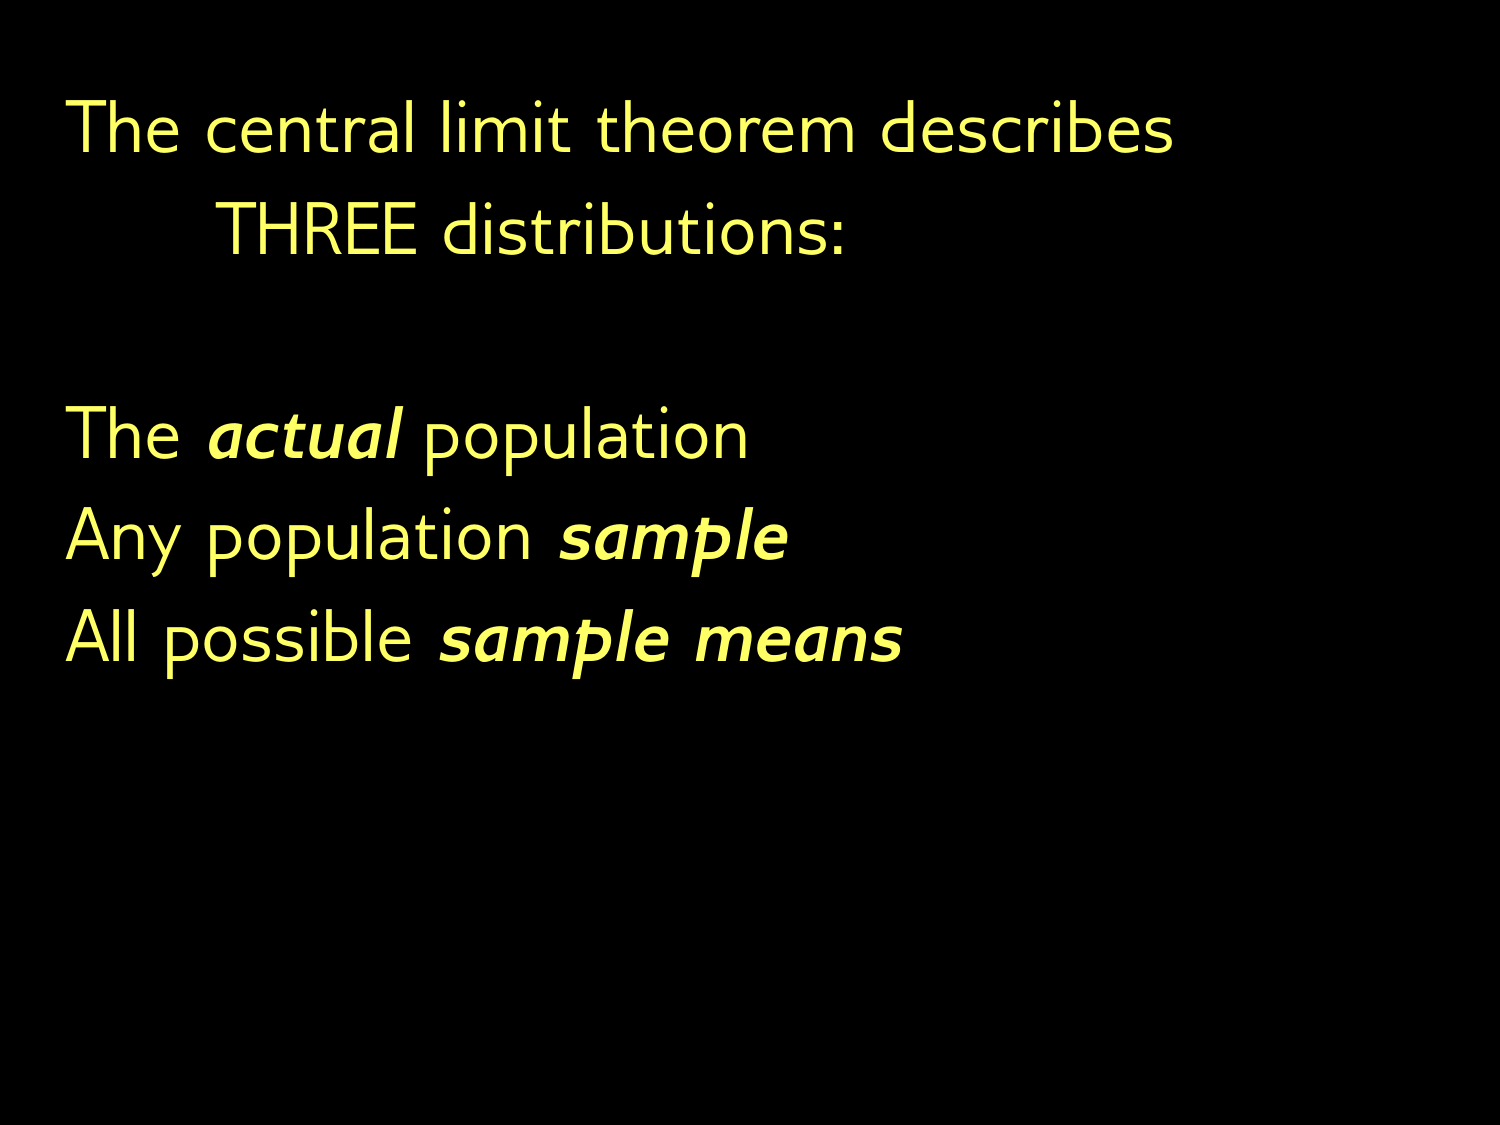

The central limit theorem describes
	THREE distributions:

The actual population
Any population sample
All possible sample means